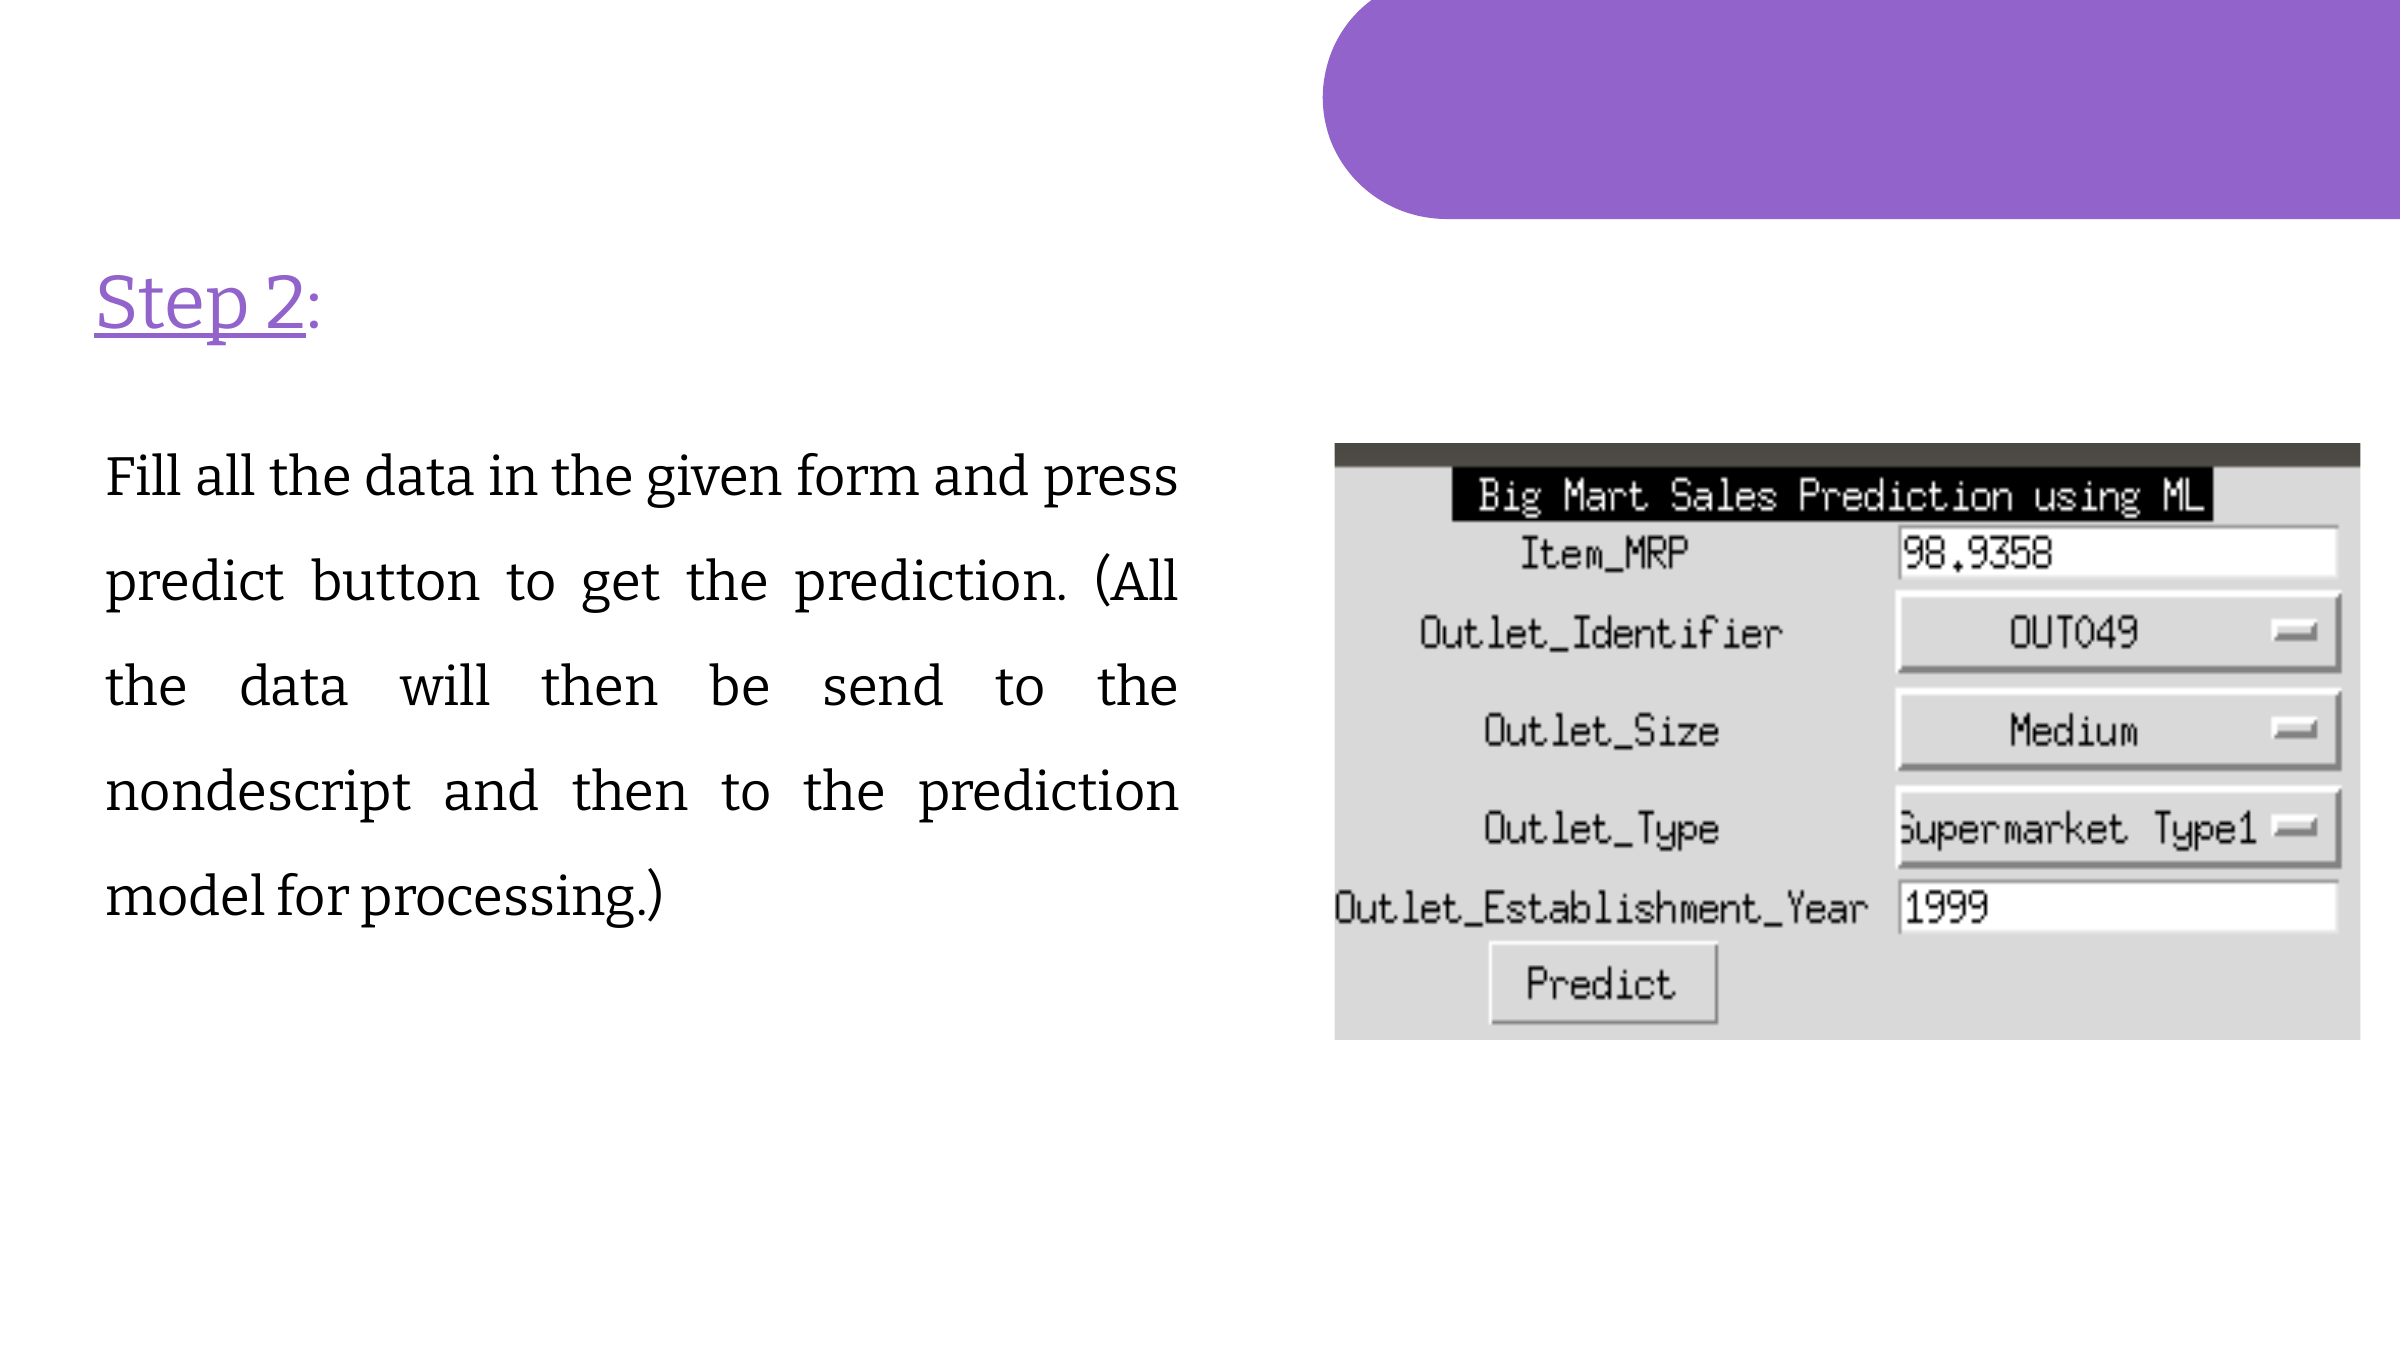

Step 2:
Fill all the data in the given form and press predict button to get the prediction. (All the data will then be send to the nondescript and then to the prediction model for processing.)